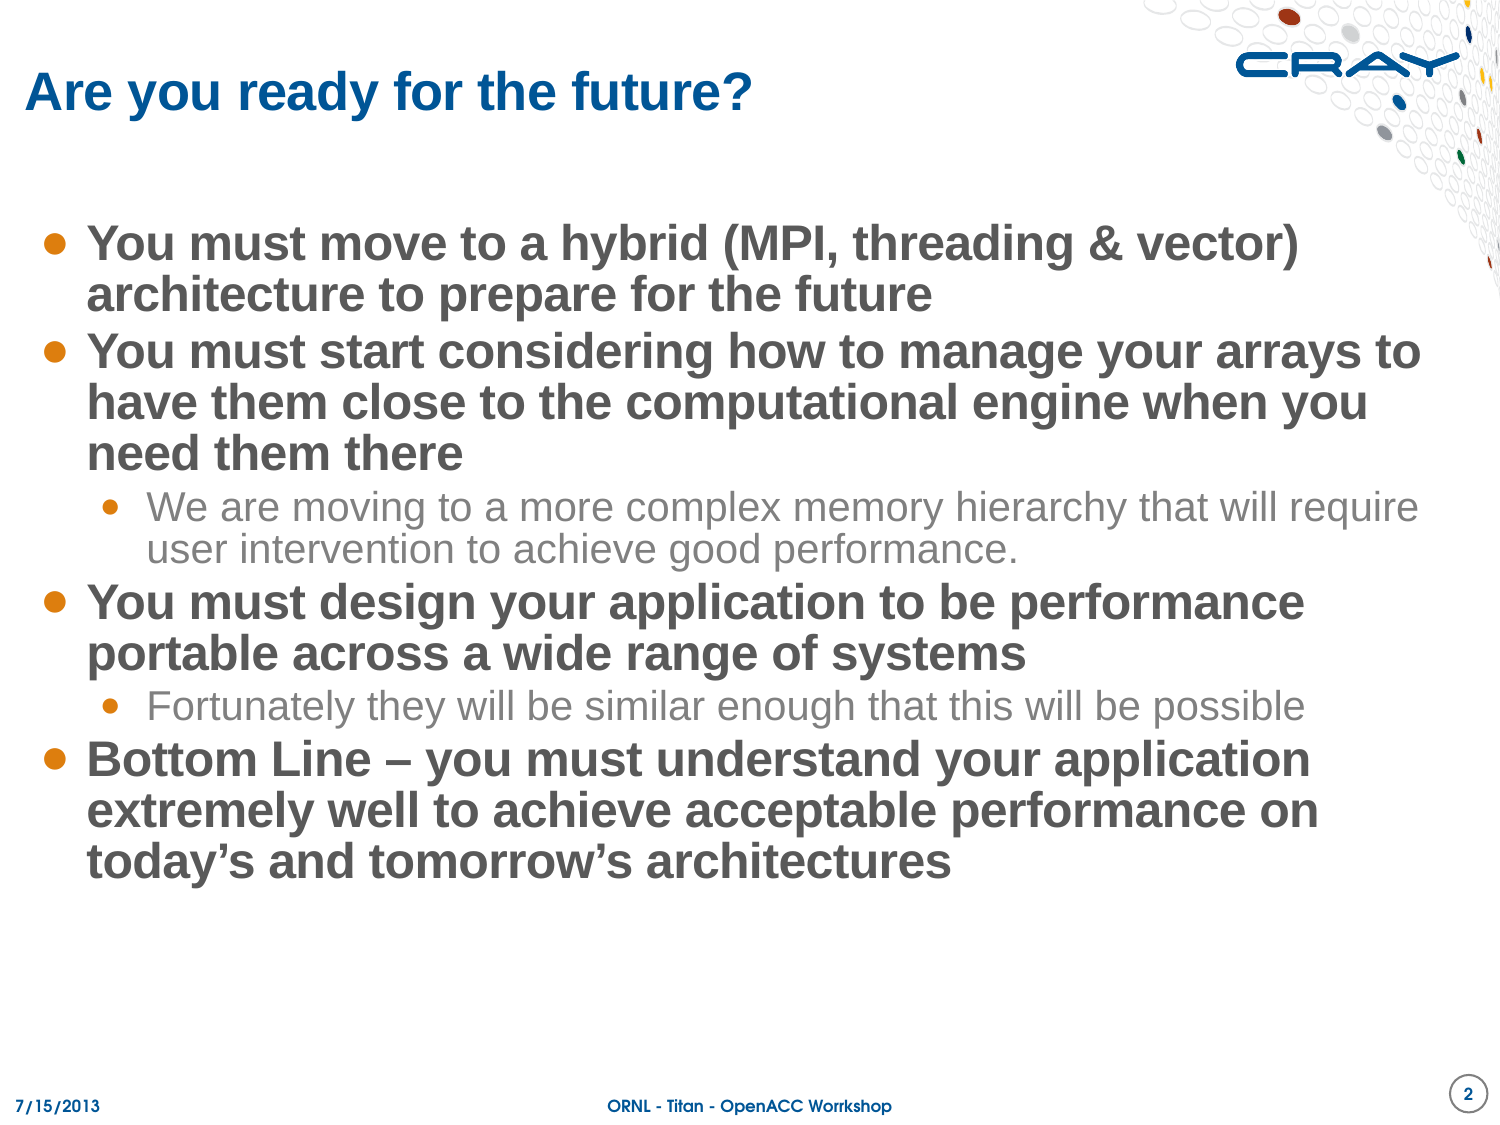

# Are you ready for the future?
You must move to a hybrid (MPI, threading & vector) architecture to prepare for the future
You must start considering how to manage your arrays to have them close to the computational engine when you need them there
We are moving to a more complex memory hierarchy that will require user intervention to achieve good performance.
You must design your application to be performance portable across a wide range of systems
Fortunately they will be similar enough that this will be possible
Bottom Line – you must understand your application extremely well to achieve acceptable performance on today’s and tomorrow’s architectures

2
7/15/2013
ORNL - Titan - OpenACC Worrkshop